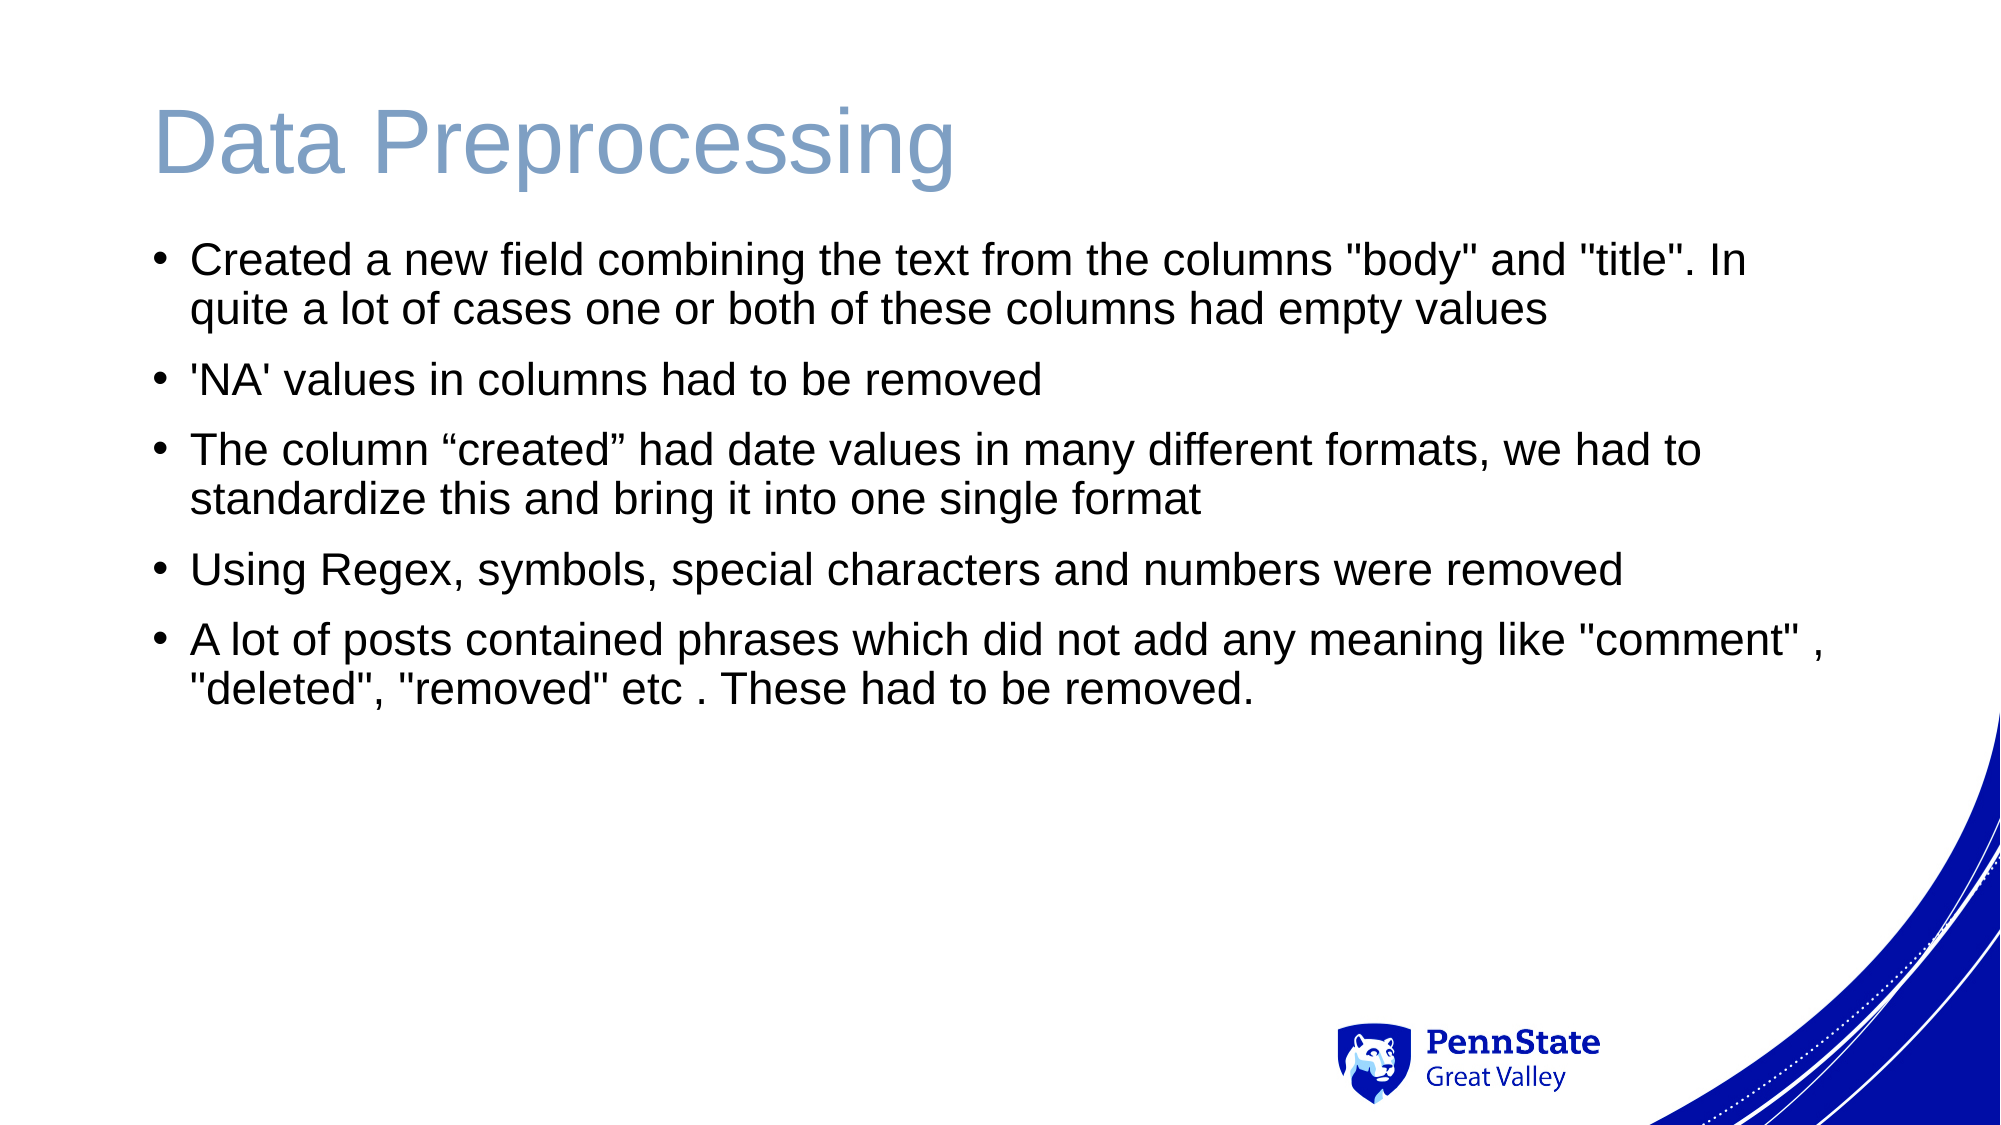

# Data Preprocessing
Created a new field combining the text from the columns "body" and "title". In quite a lot of cases one or both of these columns had empty values
'NA' values in columns had to be removed
The column “created” had date values in many different formats, we had to standardize this and bring it into one single format
Using Regex, symbols, special characters and numbers were removed
A lot of posts contained phrases which did not add any meaning like "comment" , "deleted", "removed" etc . These had to be removed.